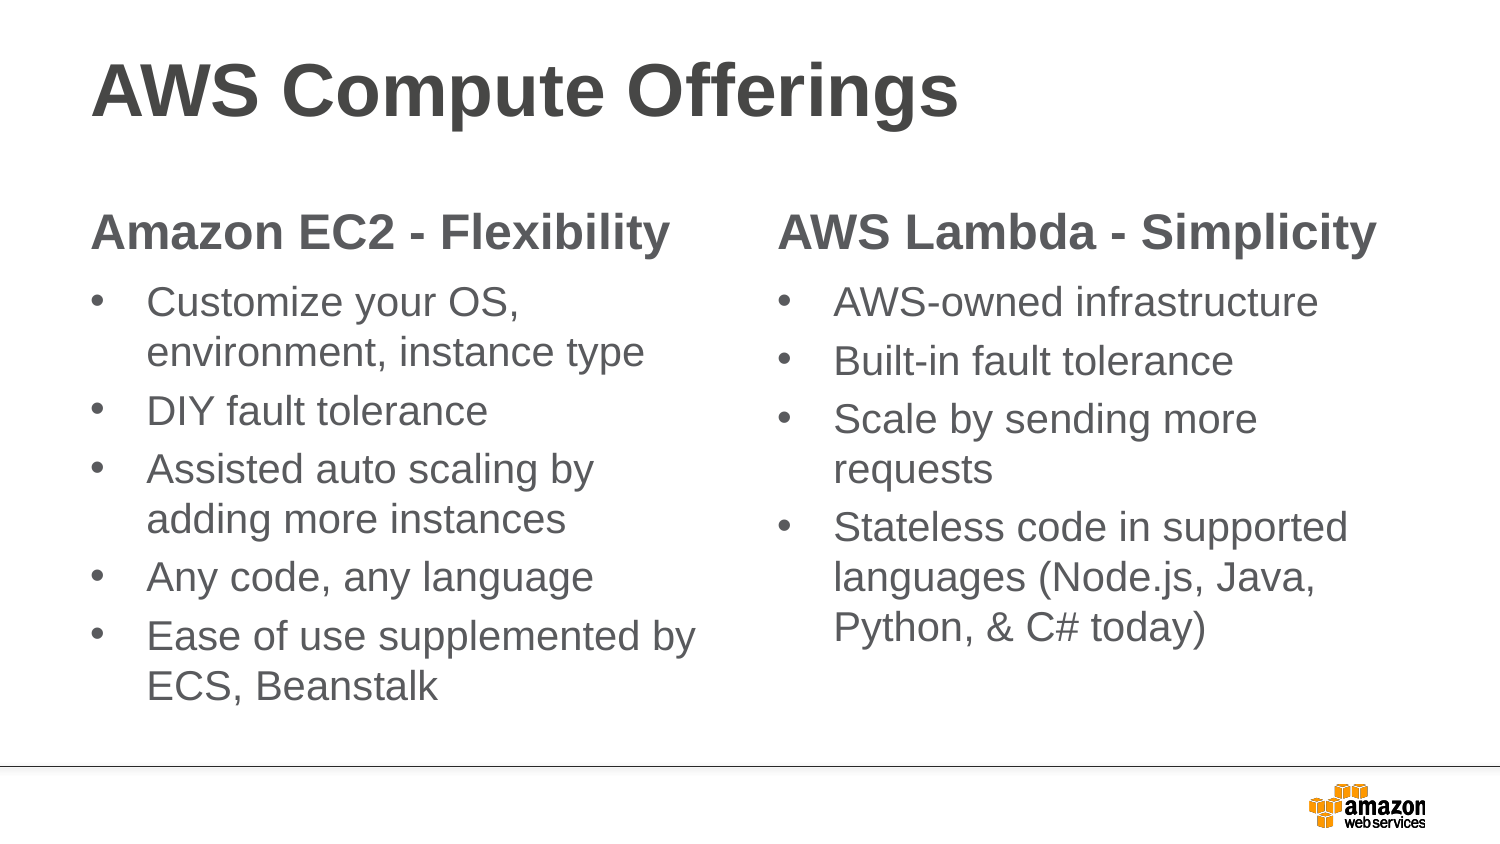

# AWS Compute Offerings
Amazon EC2 - Flexibility
AWS Lambda - Simplicity
Customize your OS, environment, instance type
DIY fault tolerance
Assisted auto scaling by adding more instances
Any code, any language
Ease of use supplemented by ECS, Beanstalk
AWS-owned infrastructure
Built-in fault tolerance
Scale by sending more requests
Stateless code in supported languages (Node.js, Java, Python, & C# today)